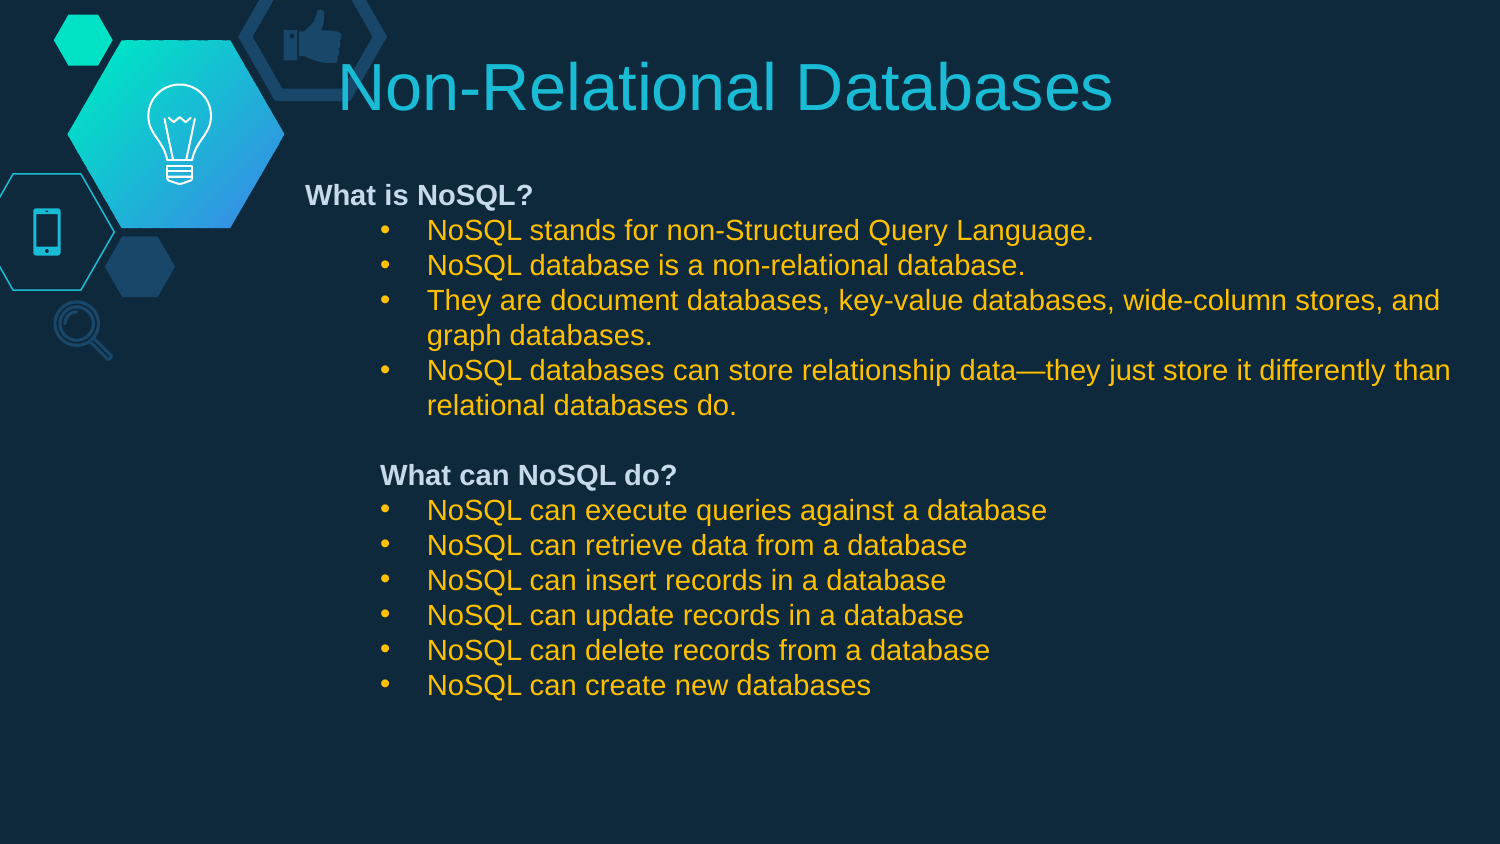

# Non-Relational Databases

What is NoSQL?
NoSQL stands for non-Structured Query Language.
NoSQL database is a non-relational database.
They are document databases, key-value databases, wide-column stores, and graph databases.
NoSQL databases can store relationship data—they just store it differently than relational databases do.

What can NoSQL do?
NoSQL can execute queries against a database
NoSQL can retrieve data from a database
NoSQL can insert records in a database
NoSQL can update records in a database
NoSQL can delete records from a database
NoSQL can create new databases